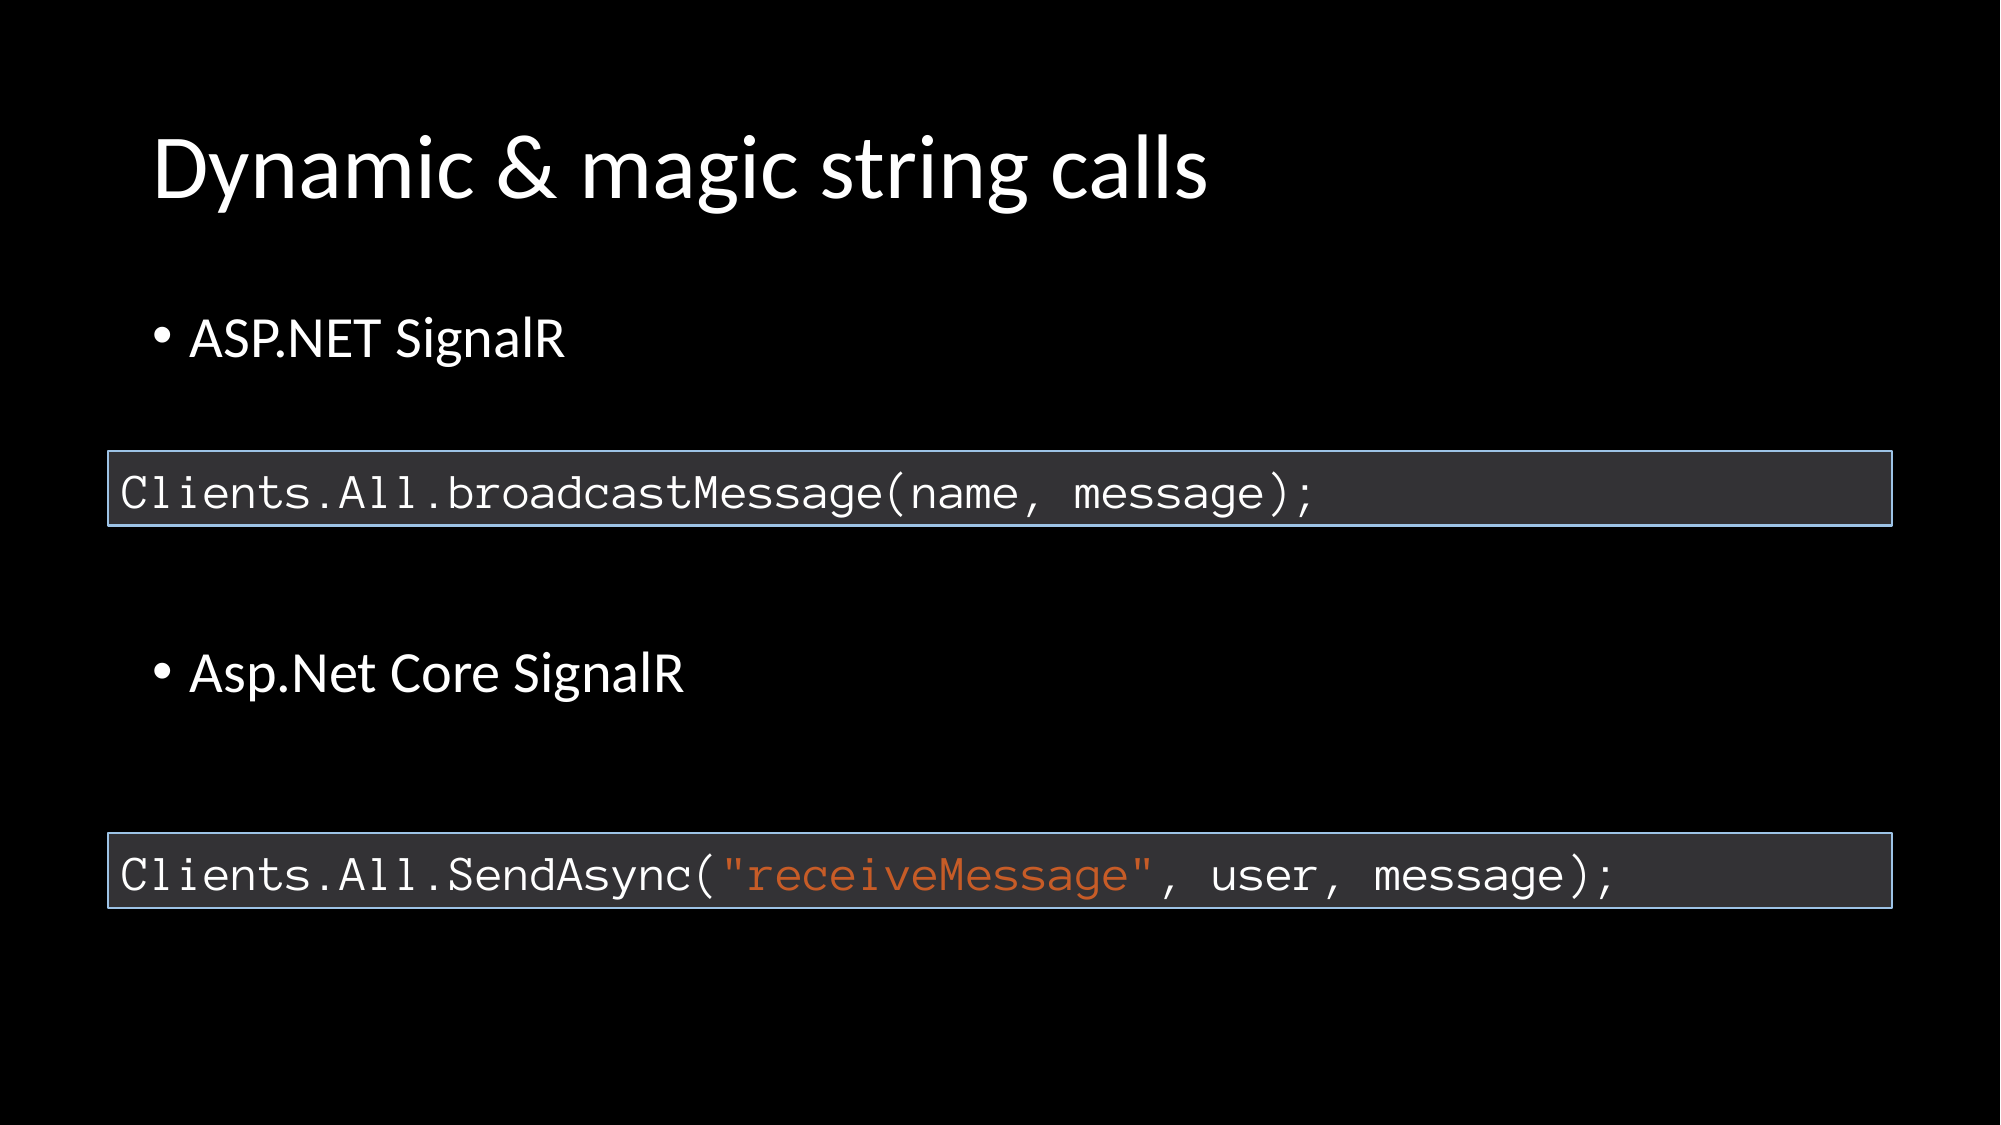

# Dynamic & magic string calls
ASP.NET SignalR

Asp.Net Core SignalR
Clients.All.broadcastMessage(name, message);
Clients.All.SendAsync("receiveMessage", user, message);